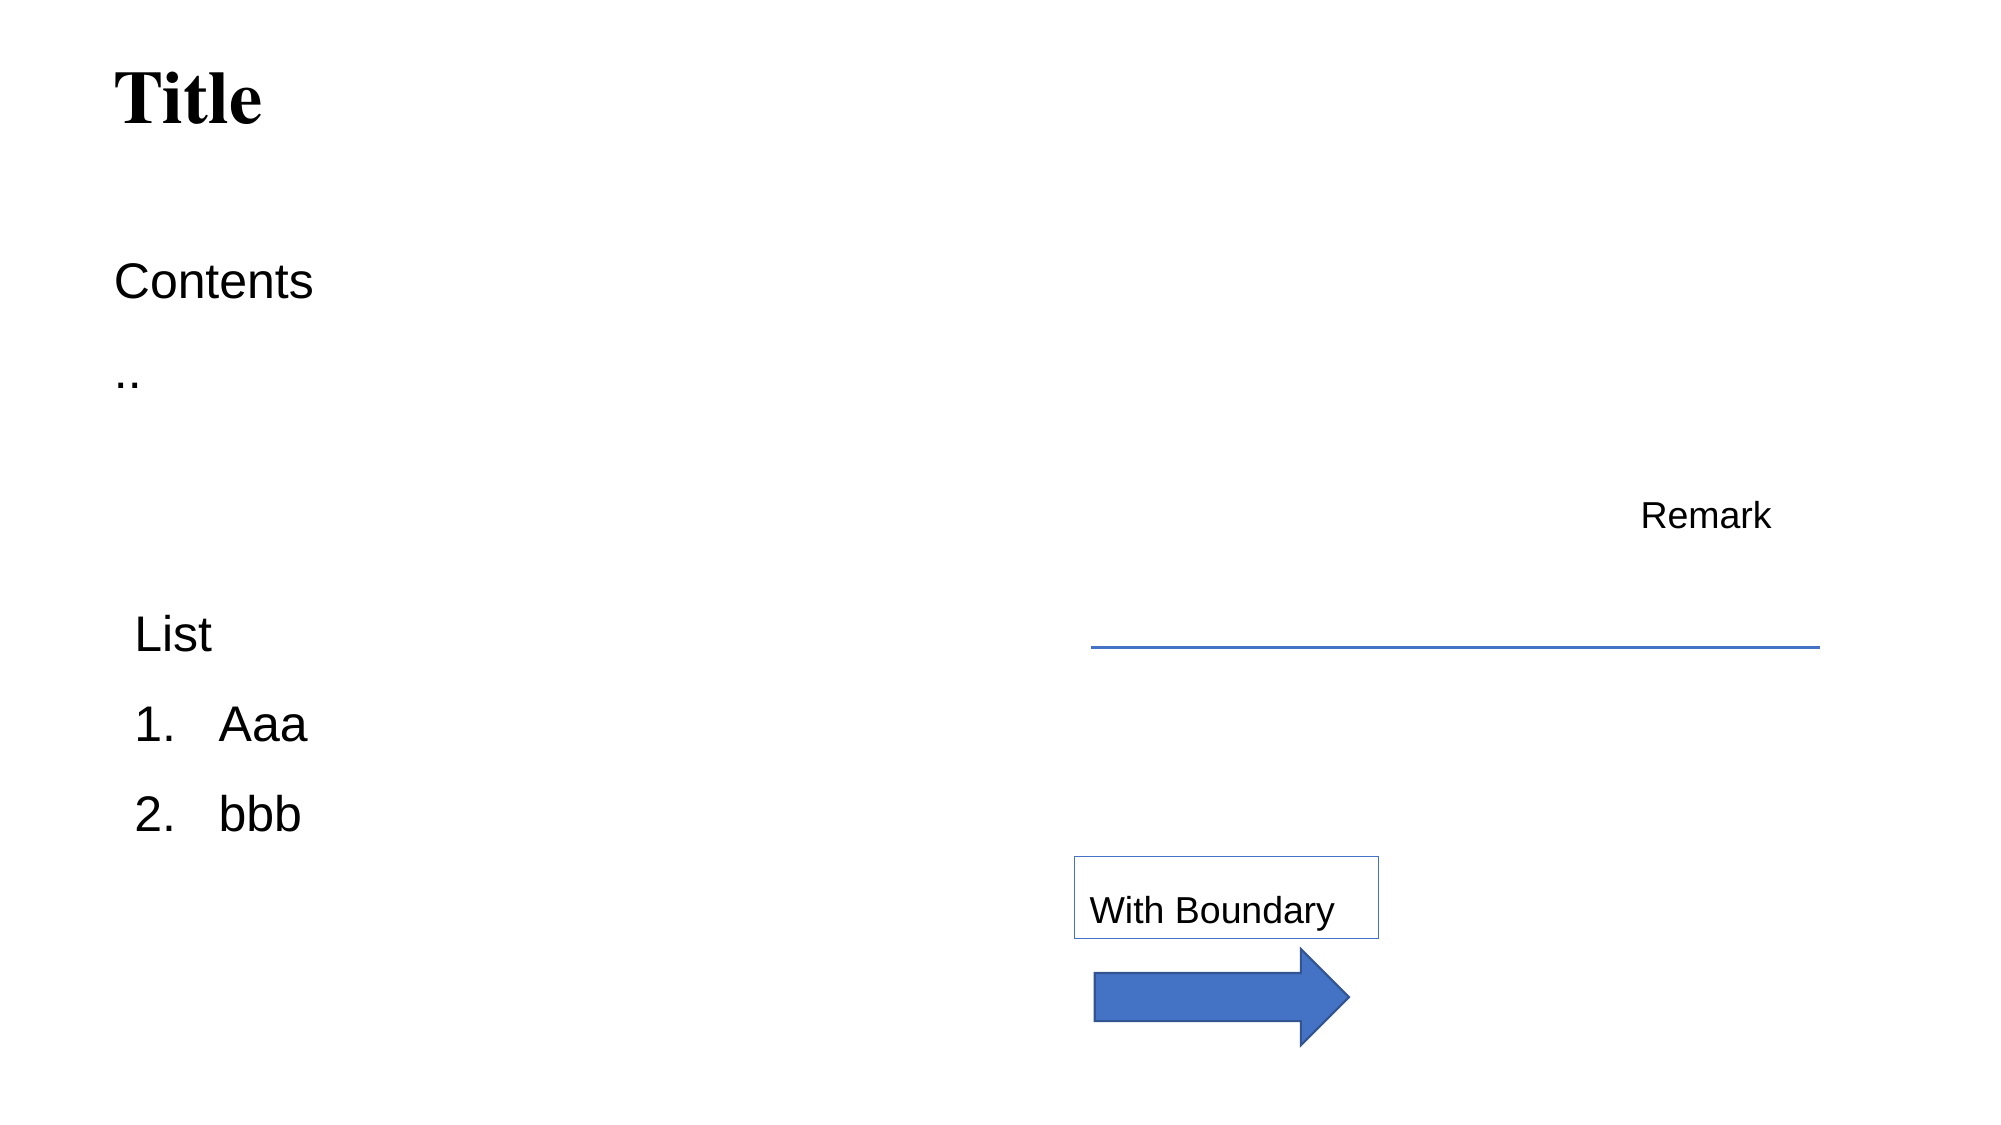

Title
Contents
..
Remark
List
Aaa
bbb

With Boundary